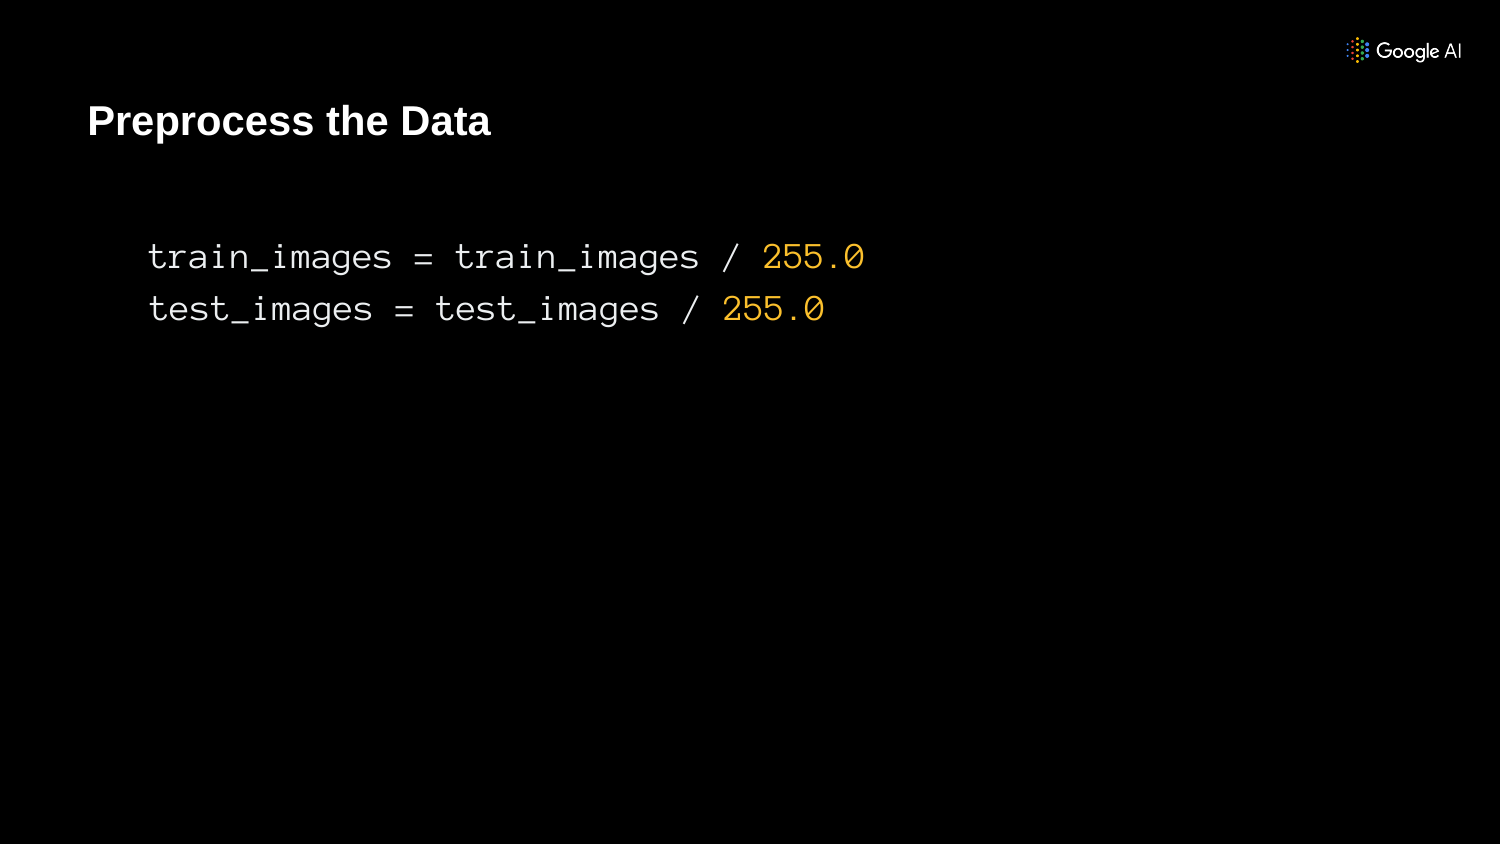

# Preprocess the Data
   train_images = train_images / 255.0
test_images = test_images / 255.0